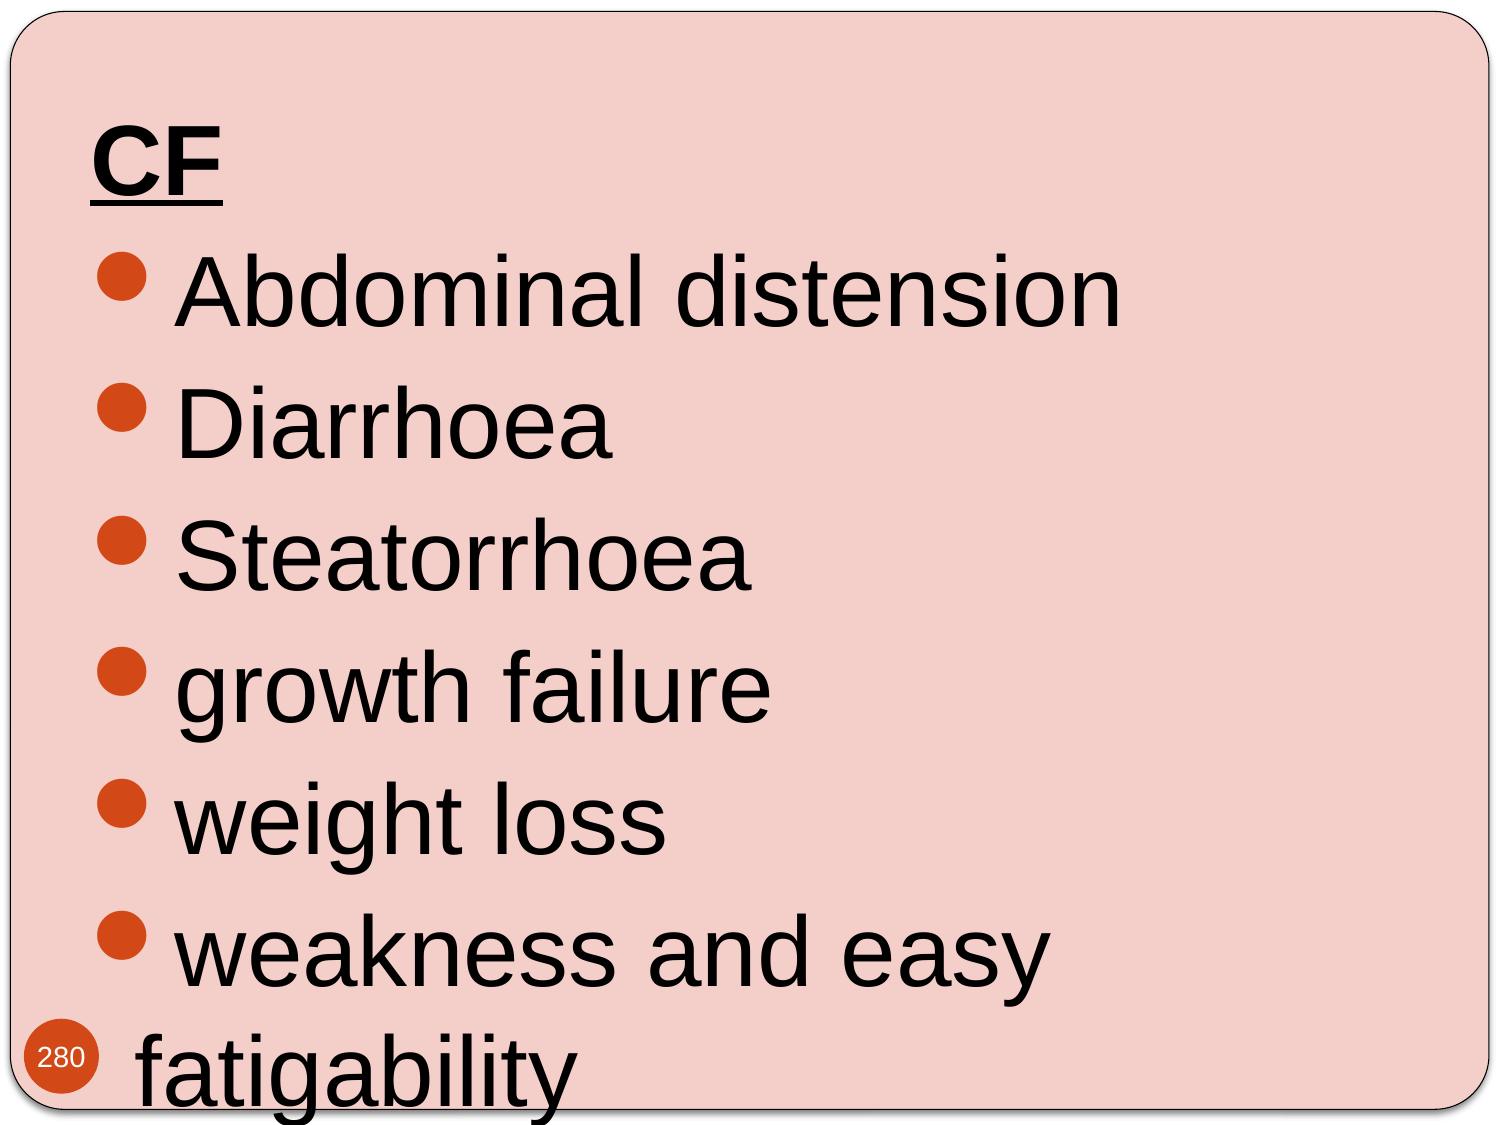

CF
Abdominal distension
Diarrhoea
Steatorrhoea
growth failure
weight loss
weakness and easy fatigability

280